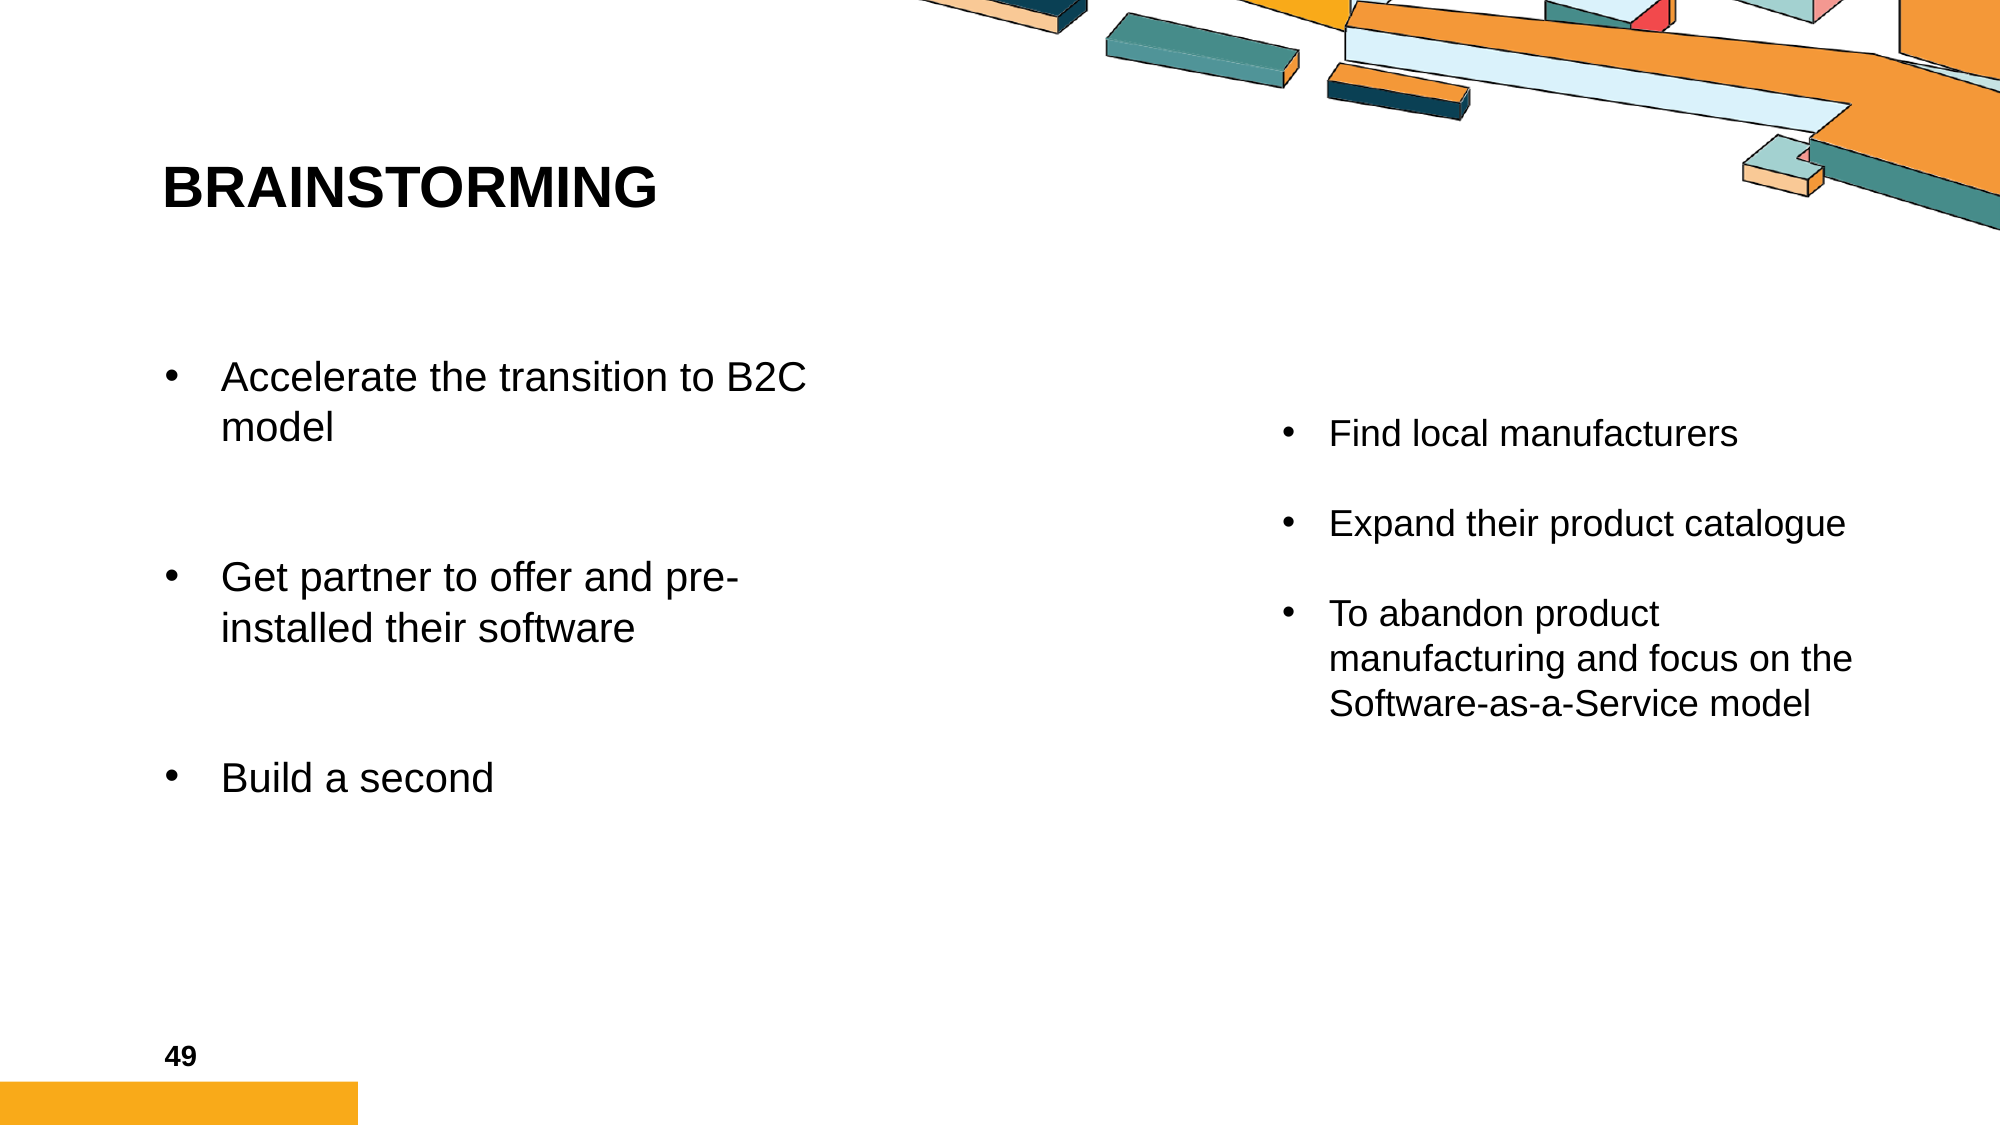

# Brainstorming
Accelerate the transition to B2C model

Get partner to offer and pre-installed their software

Build a second
Find local manufacturers

Expand their product catalogue

To abandon product manufacturing and focus on the Software-as-a-Service model
49